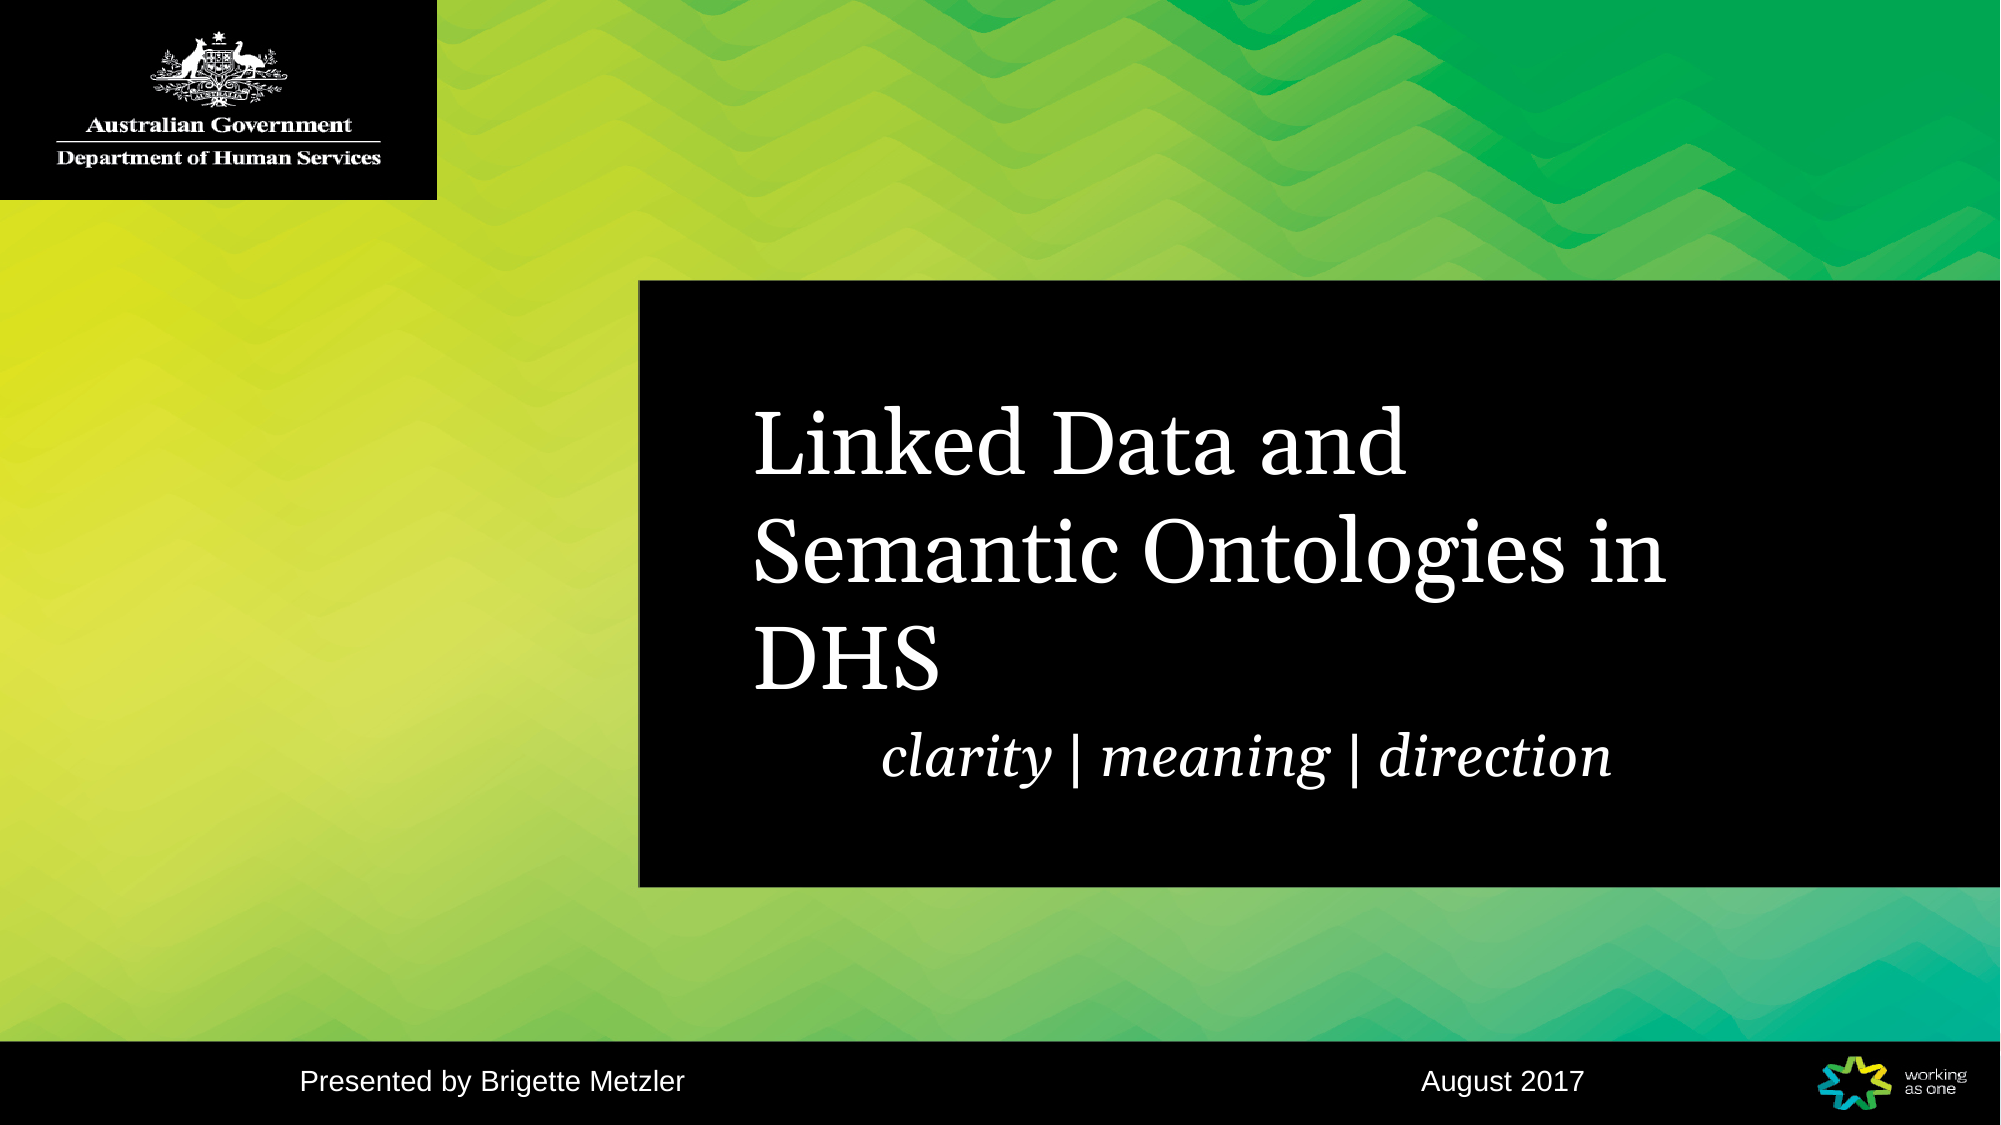

Linked Data and Semantic Ontologies in DHS
clarity | meaning | direction
Presented by Brigette Metzler
August 2017